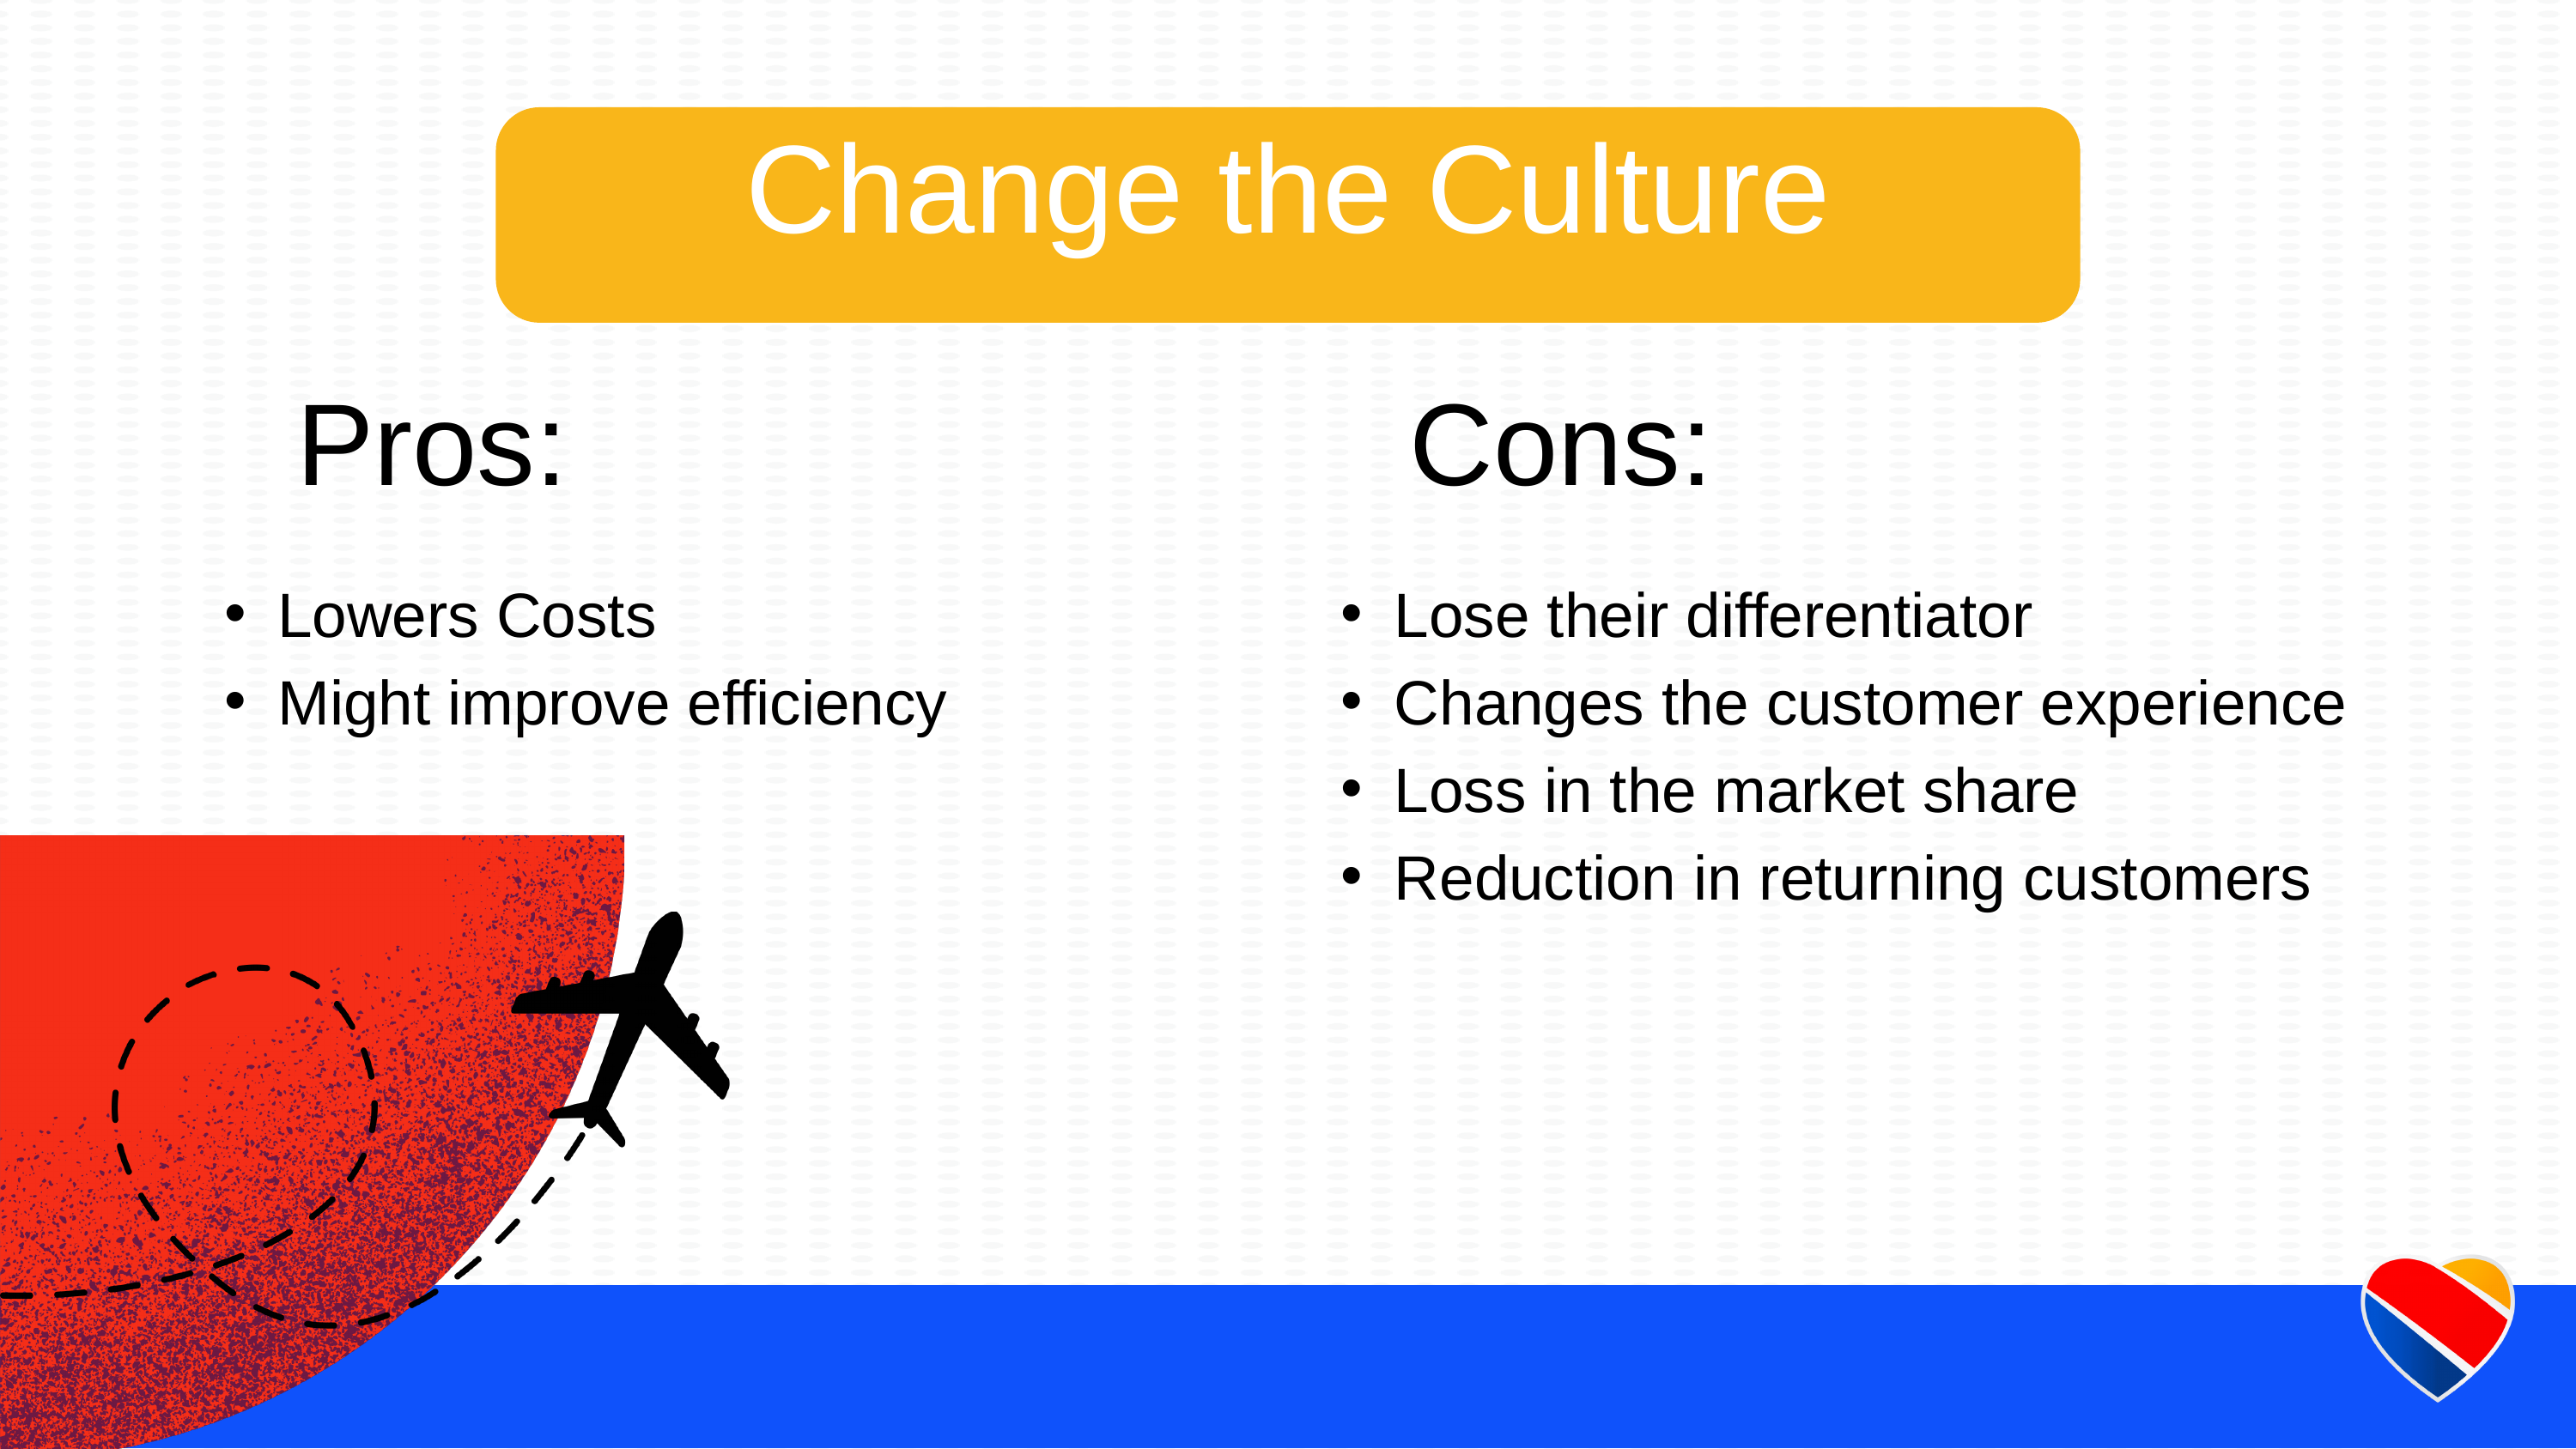

Change the Culture
Pros:
Cons:
Lowers Costs
Might improve efficiency
Lose their differentiator
Changes the customer experience
Loss in the market share
Reduction in returning customers